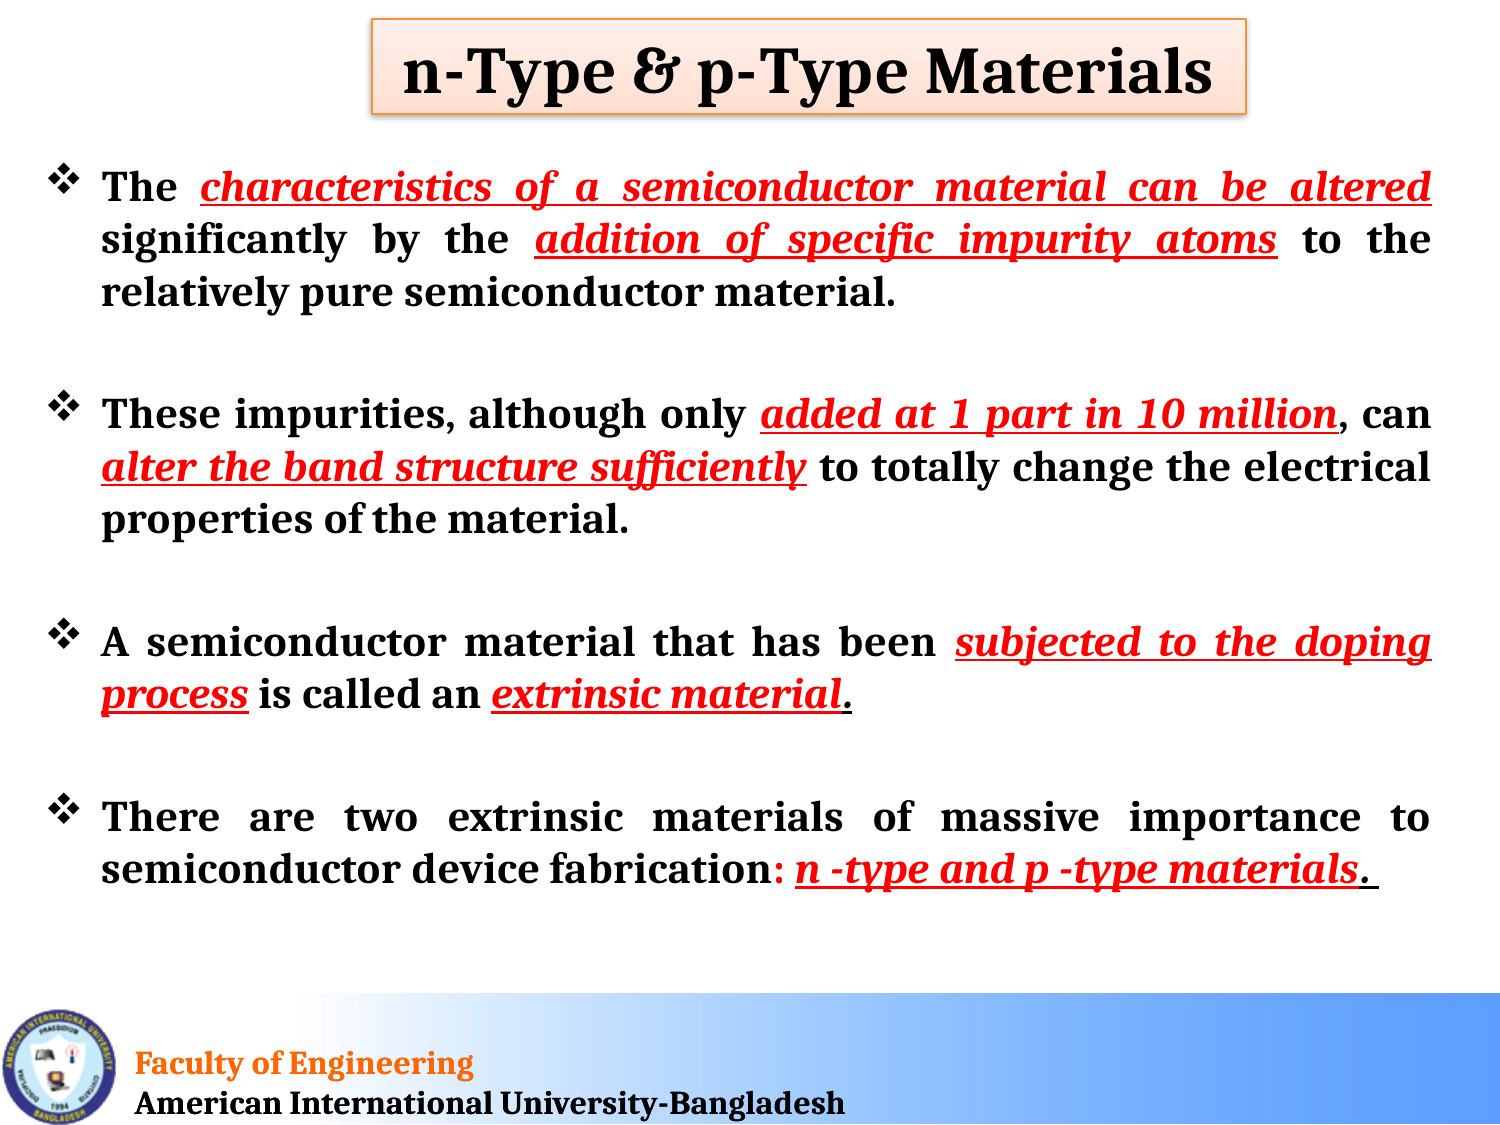

n-Type & p-Type Materials
The characteristics of a semiconductor material can be altered significantly by the addition of specific impurity atoms to the relatively pure semiconductor material.

These impurities, although only added at 1 part in 10 million, can alter the band structure sufficiently to totally change the electrical properties of the material.

A semiconductor material that has been subjected to the doping process is called an extrinsic material.

There are two extrinsic materials of massive importance to semiconductor device fabrication: n -type and p -type materials.